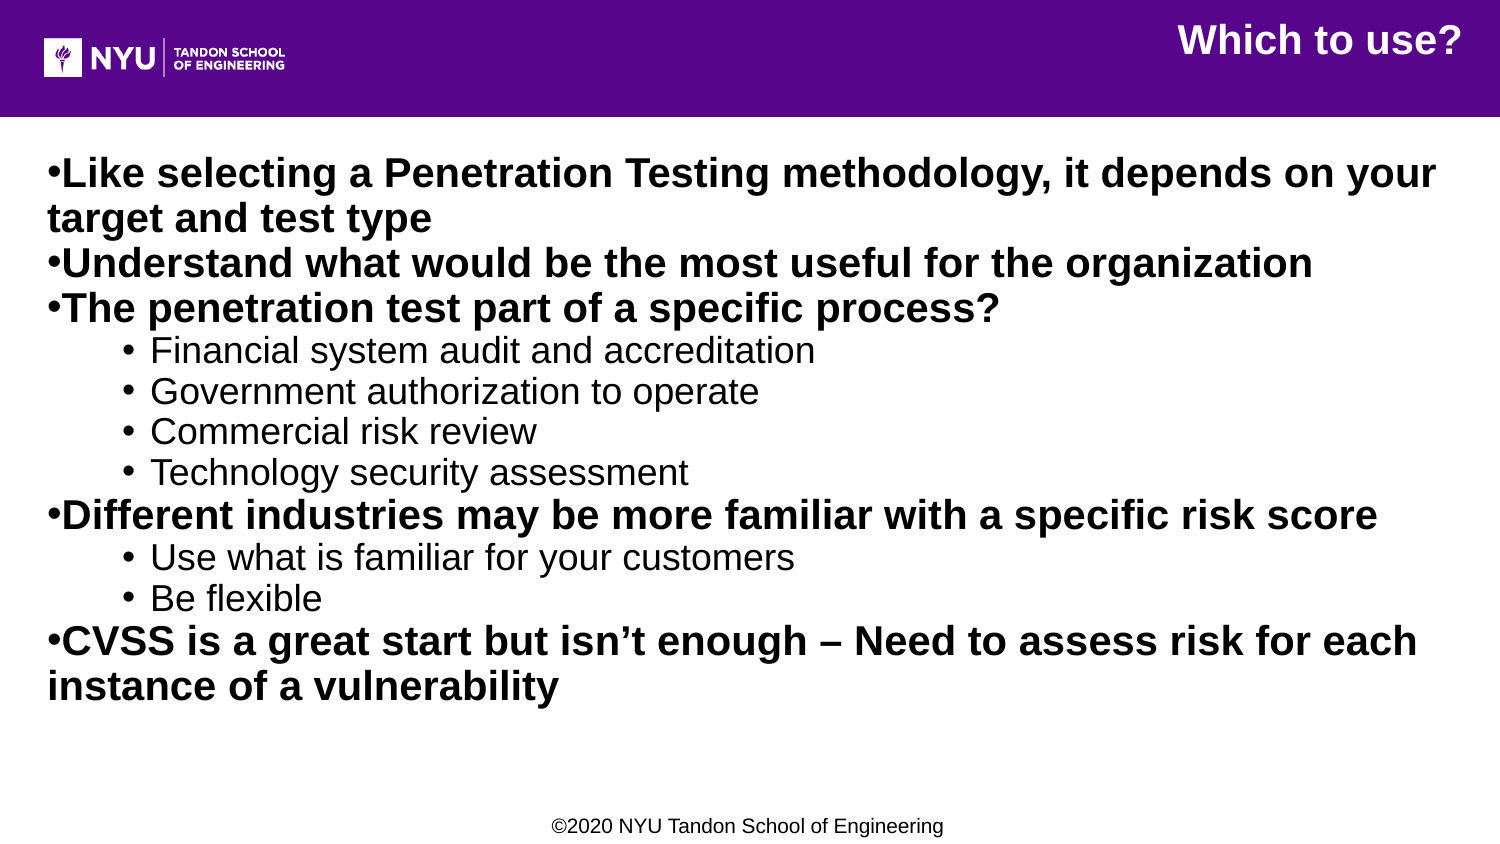

Which to use?
Like selecting a Penetration Testing methodology, it depends on your target and test type
Understand what would be the most useful for the organization
The penetration test part of a specific process?
Financial system audit and accreditation
Government authorization to operate
Commercial risk review
Technology security assessment
Different industries may be more familiar with a specific risk score
Use what is familiar for your customers
Be flexible
CVSS is a great start but isn’t enough – Need to assess risk for each instance of a vulnerability